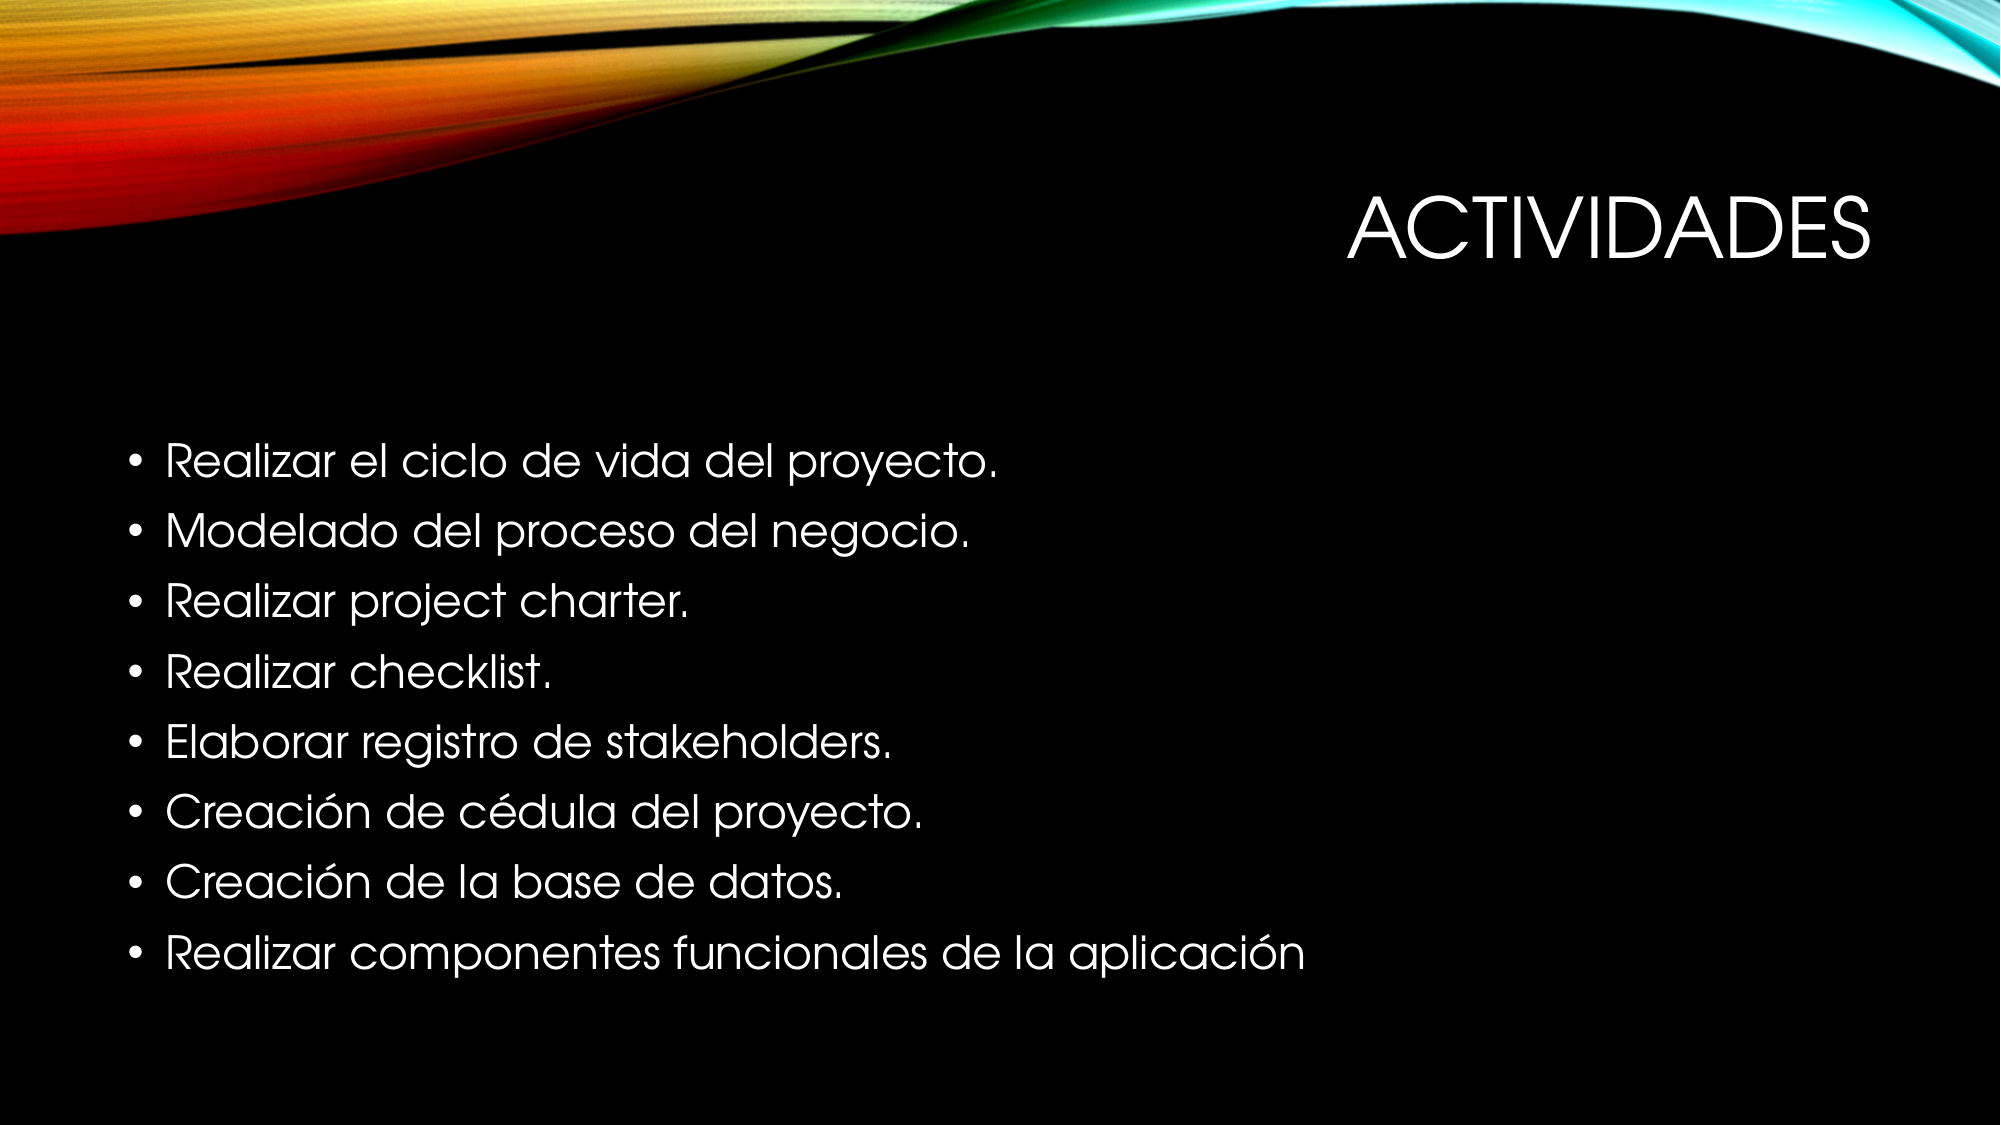

# actividades

Realizar el ciclo de vida del proyecto.
Modelado del proceso del negocio.
Realizar project charter.
Realizar checklist.
Elaborar registro de stakeholders.
Creación de cédula del proyecto.
Creación de la base de datos.
Realizar componentes funcionales de la aplicación